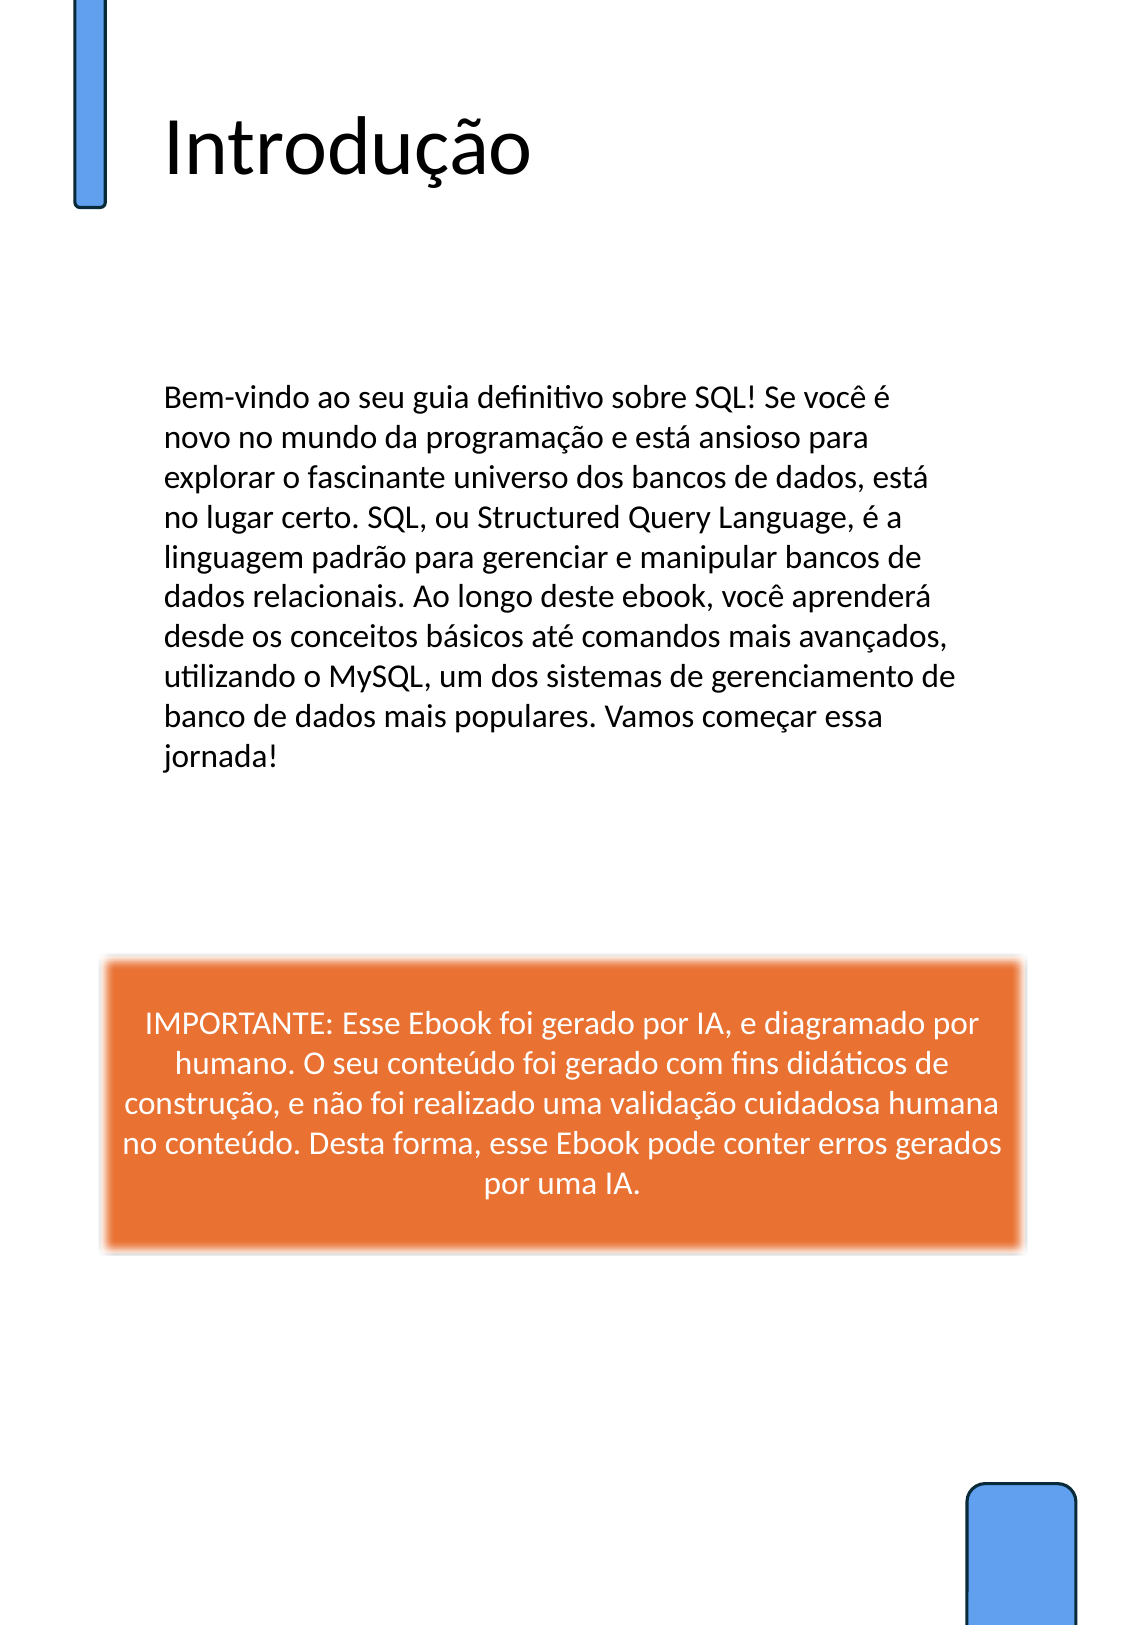

Introdução
Bem-vindo ao seu guia definitivo sobre SQL! Se você é novo no mundo da programação e está ansioso para explorar o fascinante universo dos bancos de dados, está no lugar certo. SQL, ou Structured Query Language, é a linguagem padrão para gerenciar e manipular bancos de dados relacionais. Ao longo deste ebook, você aprenderá desde os conceitos básicos até comandos mais avançados, utilizando o MySQL, um dos sistemas de gerenciamento de banco de dados mais populares. Vamos começar essa jornada!
IMPORTANTE: Esse Ebook foi gerado por IA, e diagramado por humano. O seu conteúdo foi gerado com fins didáticos de construção, e não foi realizado uma validação cuidadosa humana no conteúdo. Desta forma, esse Ebook pode conter erros gerados por uma IA.